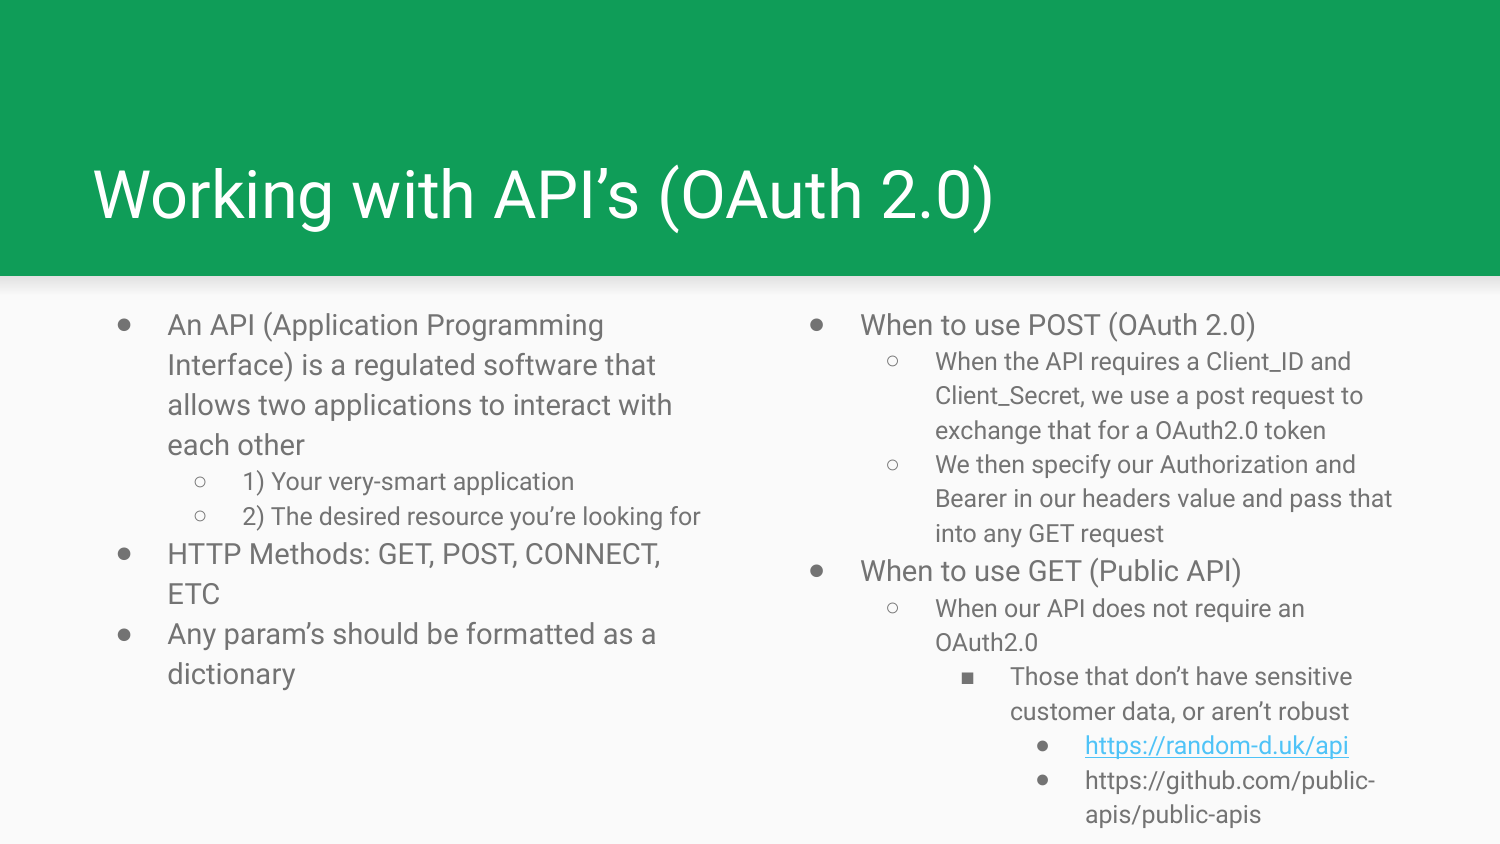

# Working with API’s (OAuth 2.0)
An API (Application Programming Interface) is a regulated software that allows two applications to interact with each other
1) Your very-smart application
2) The desired resource you’re looking for
HTTP Methods: GET, POST, CONNECT, ETC
Any param’s should be formatted as a dictionary
When to use POST (OAuth 2.0)
When the API requires a Client_ID and Client_Secret, we use a post request to exchange that for a OAuth2.0 token
We then specify our Authorization and Bearer in our headers value and pass that into any GET request
When to use GET (Public API)
When our API does not require an OAuth2.0
Those that don’t have sensitive customer data, or aren’t robust
https://random-d.uk/api
https://github.com/public-apis/public-apis